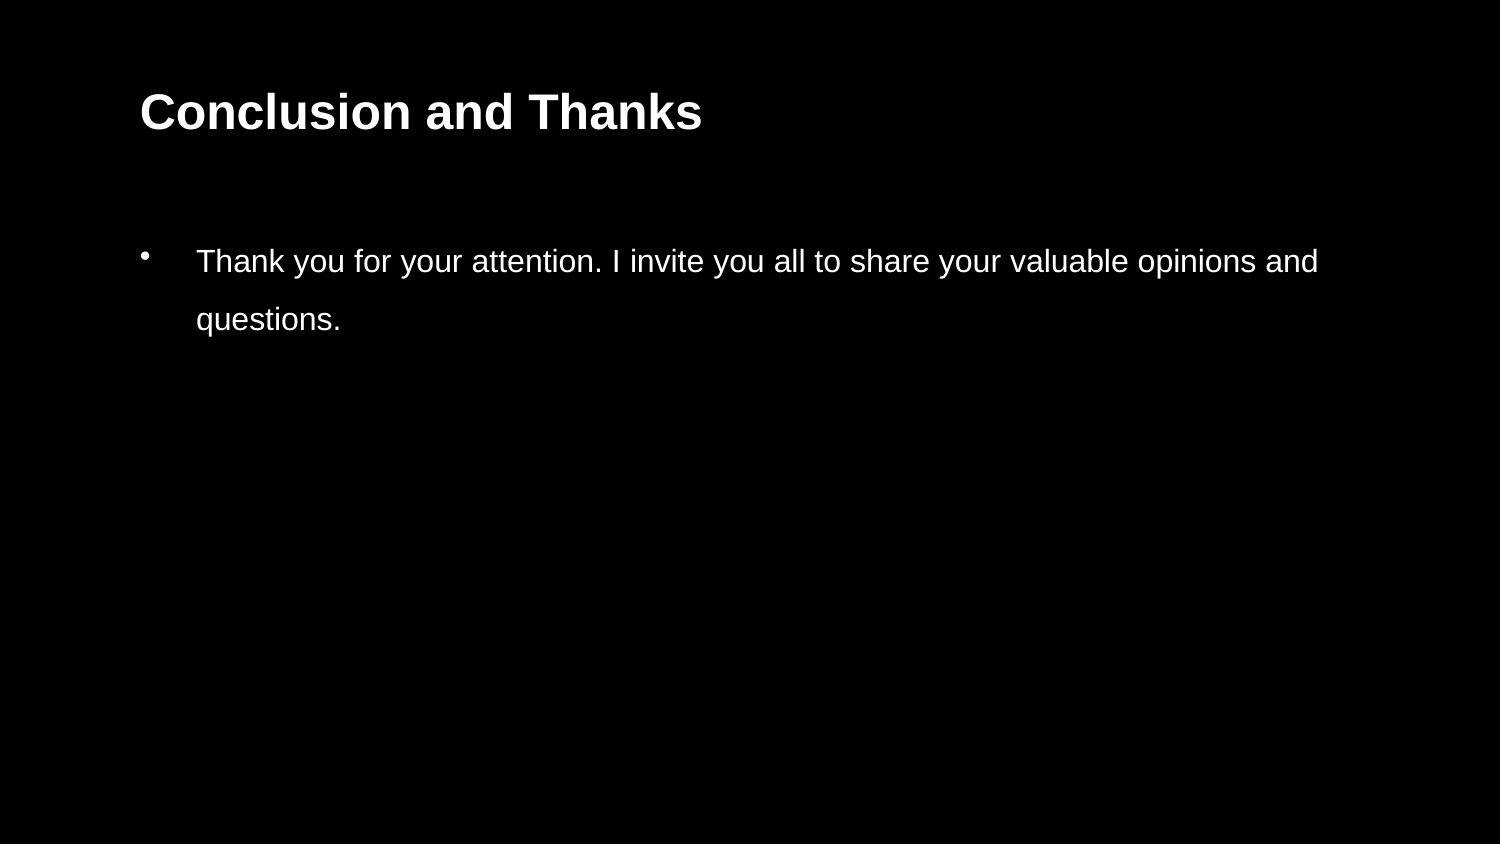

Conclusion and Thanks
Thank you for your attention. I invite you all to share your valuable opinions and questions.